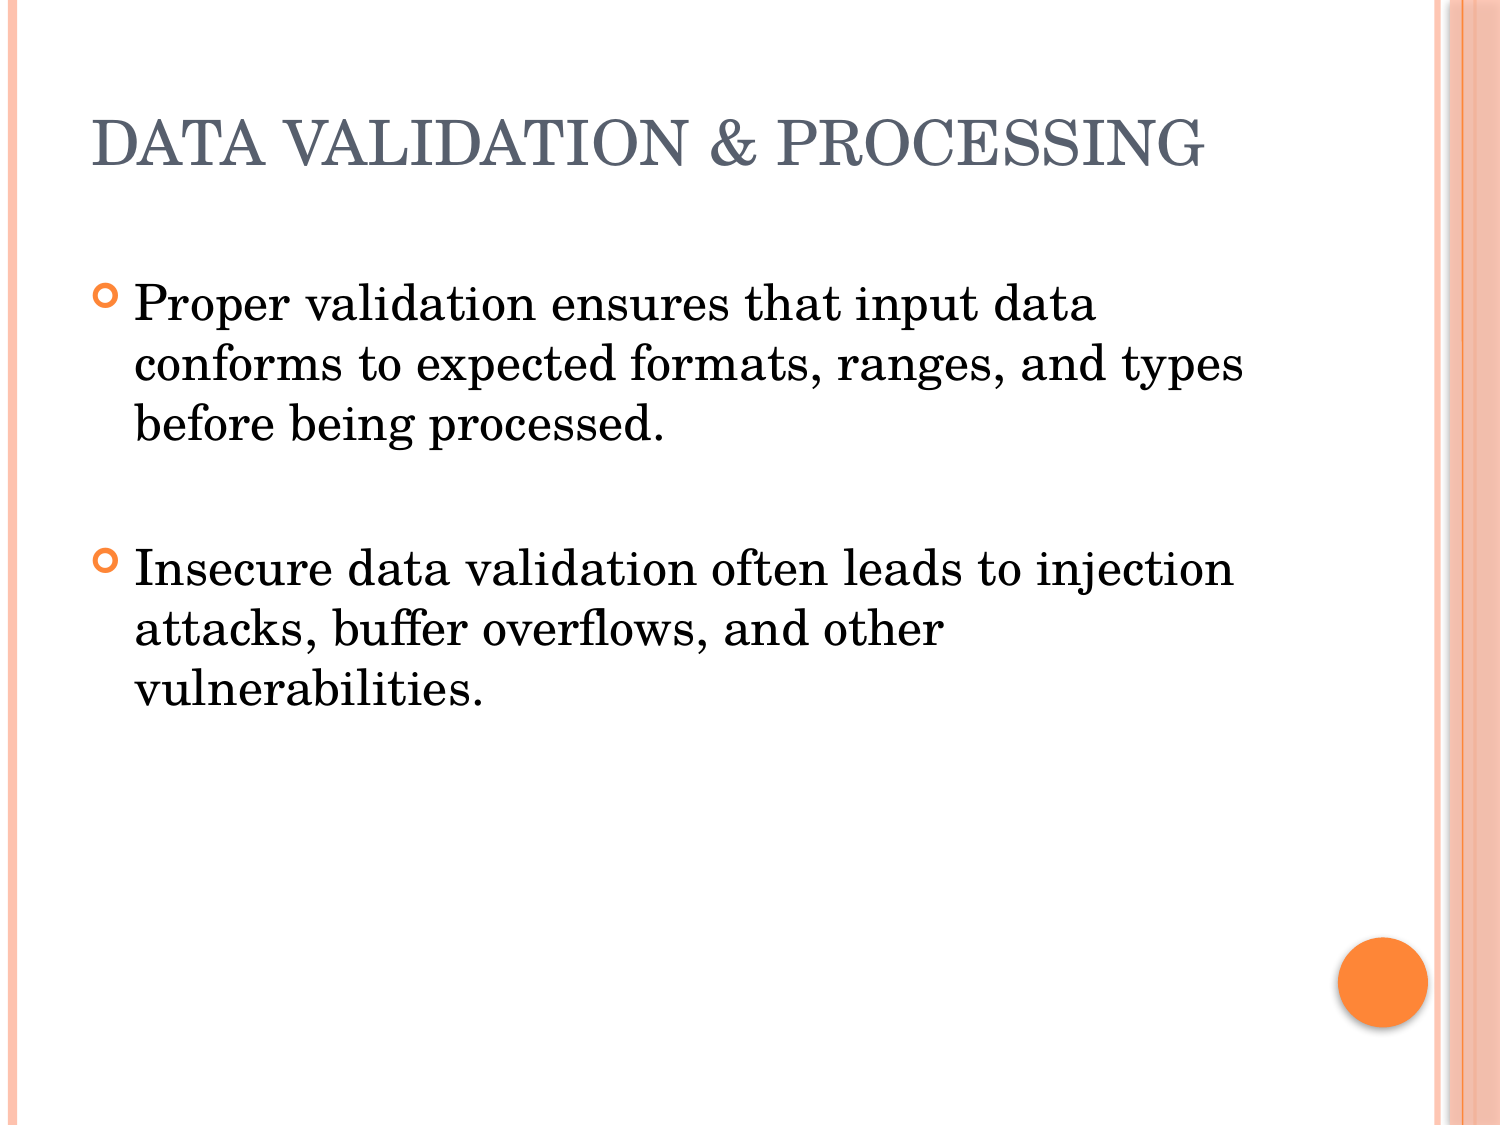

# Data Validation & Processing
Proper validation ensures that input data conforms to expected formats, ranges, and types before being processed.

Insecure data validation often leads to injection attacks, buffer overflows, and other vulnerabilities.